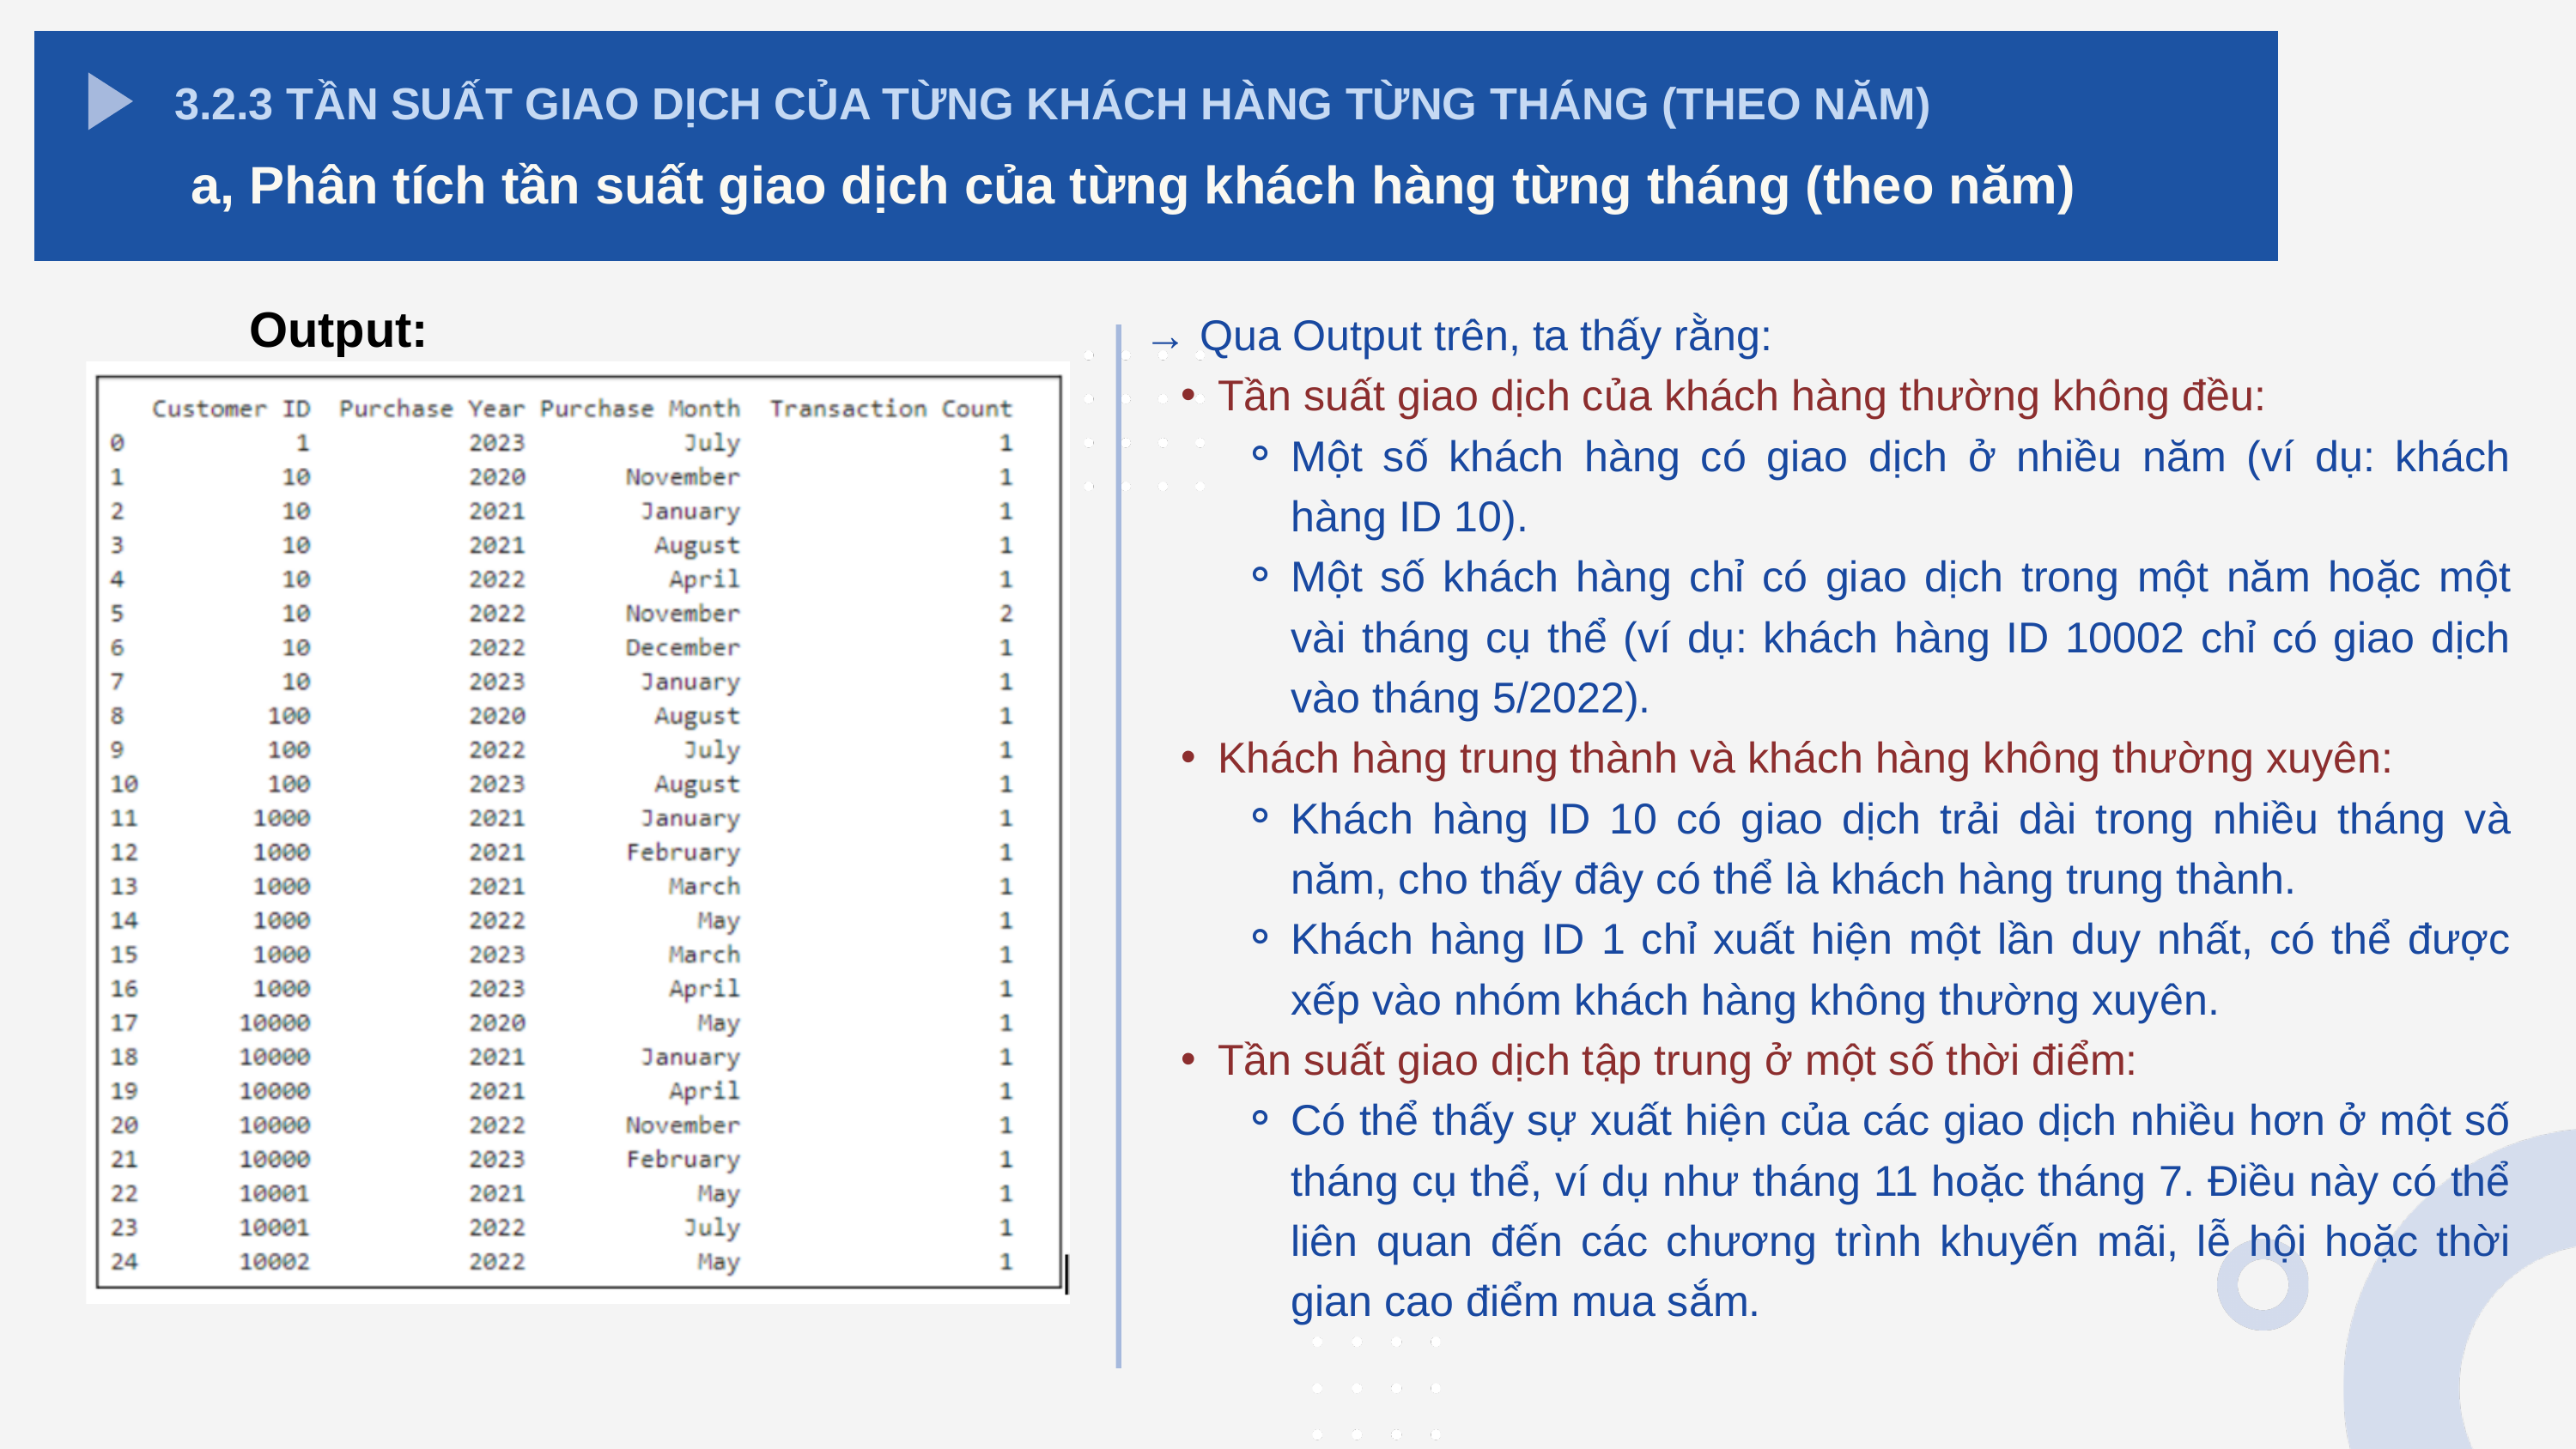

3.2.3 TẦN SUẤT GIAO DỊCH CỦA TỪNG KHÁCH HÀNG TỪNG THÁNG (THEO NĂM)

a, Phân tích tần suất giao dịch của từng khách hàng từng tháng (theo năm)

Output:
→ Qua Output trên, ta thấy rằng:
Tần suất giao dịch của khách hàng thường không đều:
Một số khách hàng có giao dịch ở nhiều năm (ví dụ: khách hàng ID 10).
Một số khách hàng chỉ có giao dịch trong một năm hoặc một vài tháng cụ thể (ví dụ: khách hàng ID 10002 chỉ có giao dịch vào tháng 5/2022).
Khách hàng trung thành và khách hàng không thường xuyên:
Khách hàng ID 10 có giao dịch trải dài trong nhiều tháng và năm, cho thấy đây có thể là khách hàng trung thành.
Khách hàng ID 1 chỉ xuất hiện một lần duy nhất, có thể được xếp vào nhóm khách hàng không thường xuyên.
Tần suất giao dịch tập trung ở một số thời điểm:
Có thể thấy sự xuất hiện của các giao dịch nhiều hơn ở một số tháng cụ thể, ví dụ như tháng 11 hoặc tháng 7. Điều này có thể liên quan đến các chương trình khuyến mãi, lễ hội hoặc thời gian cao điểm mua sắm.